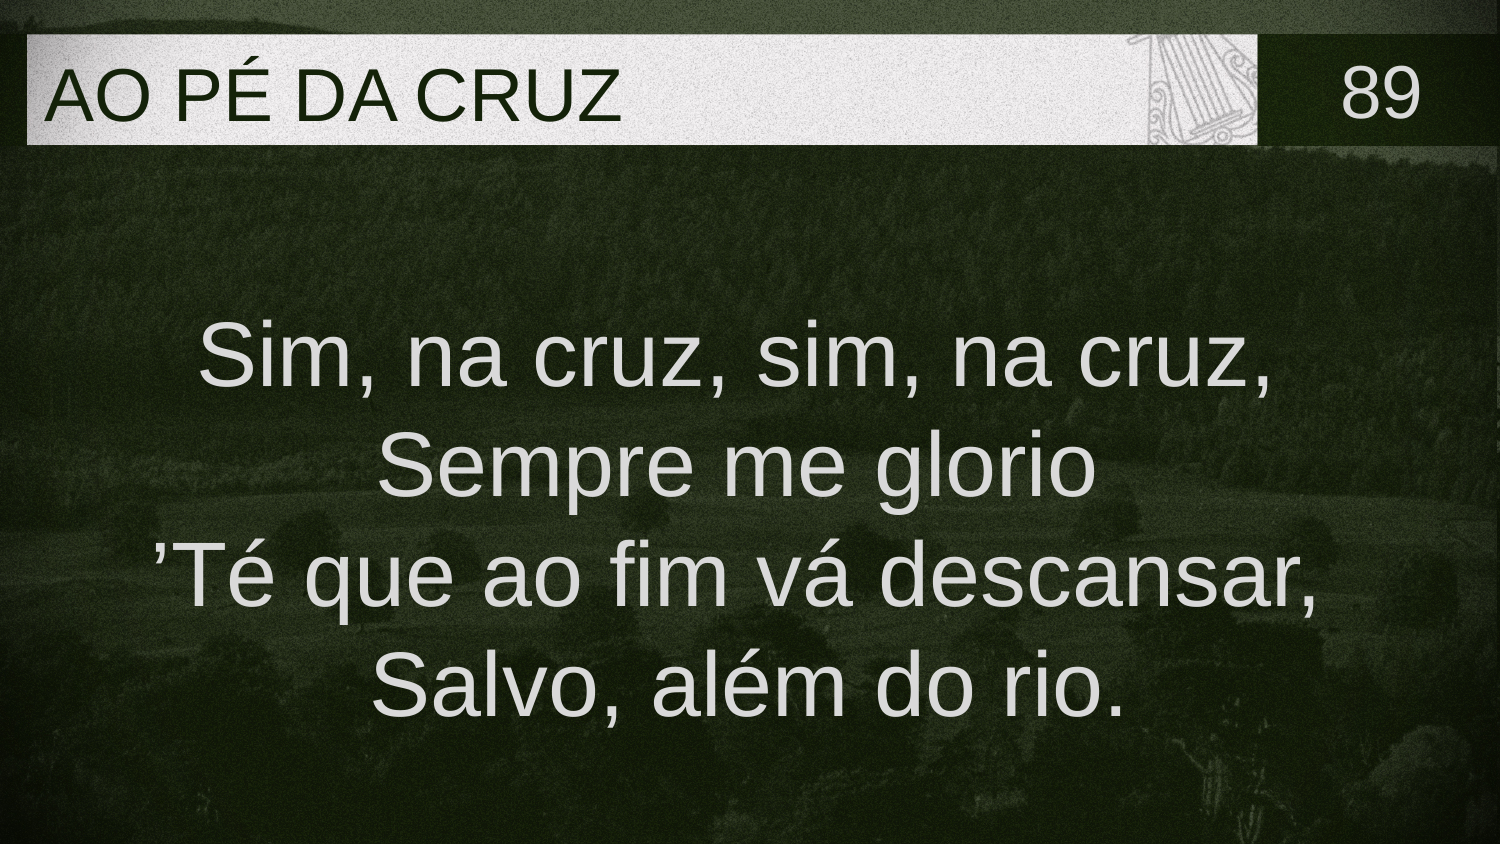

# AO PÉ DA CRUZ
89
Sim, na cruz, sim, na cruz,
Sempre me glorio
’Té que ao fim vá descansar,
Salvo, além do rio.